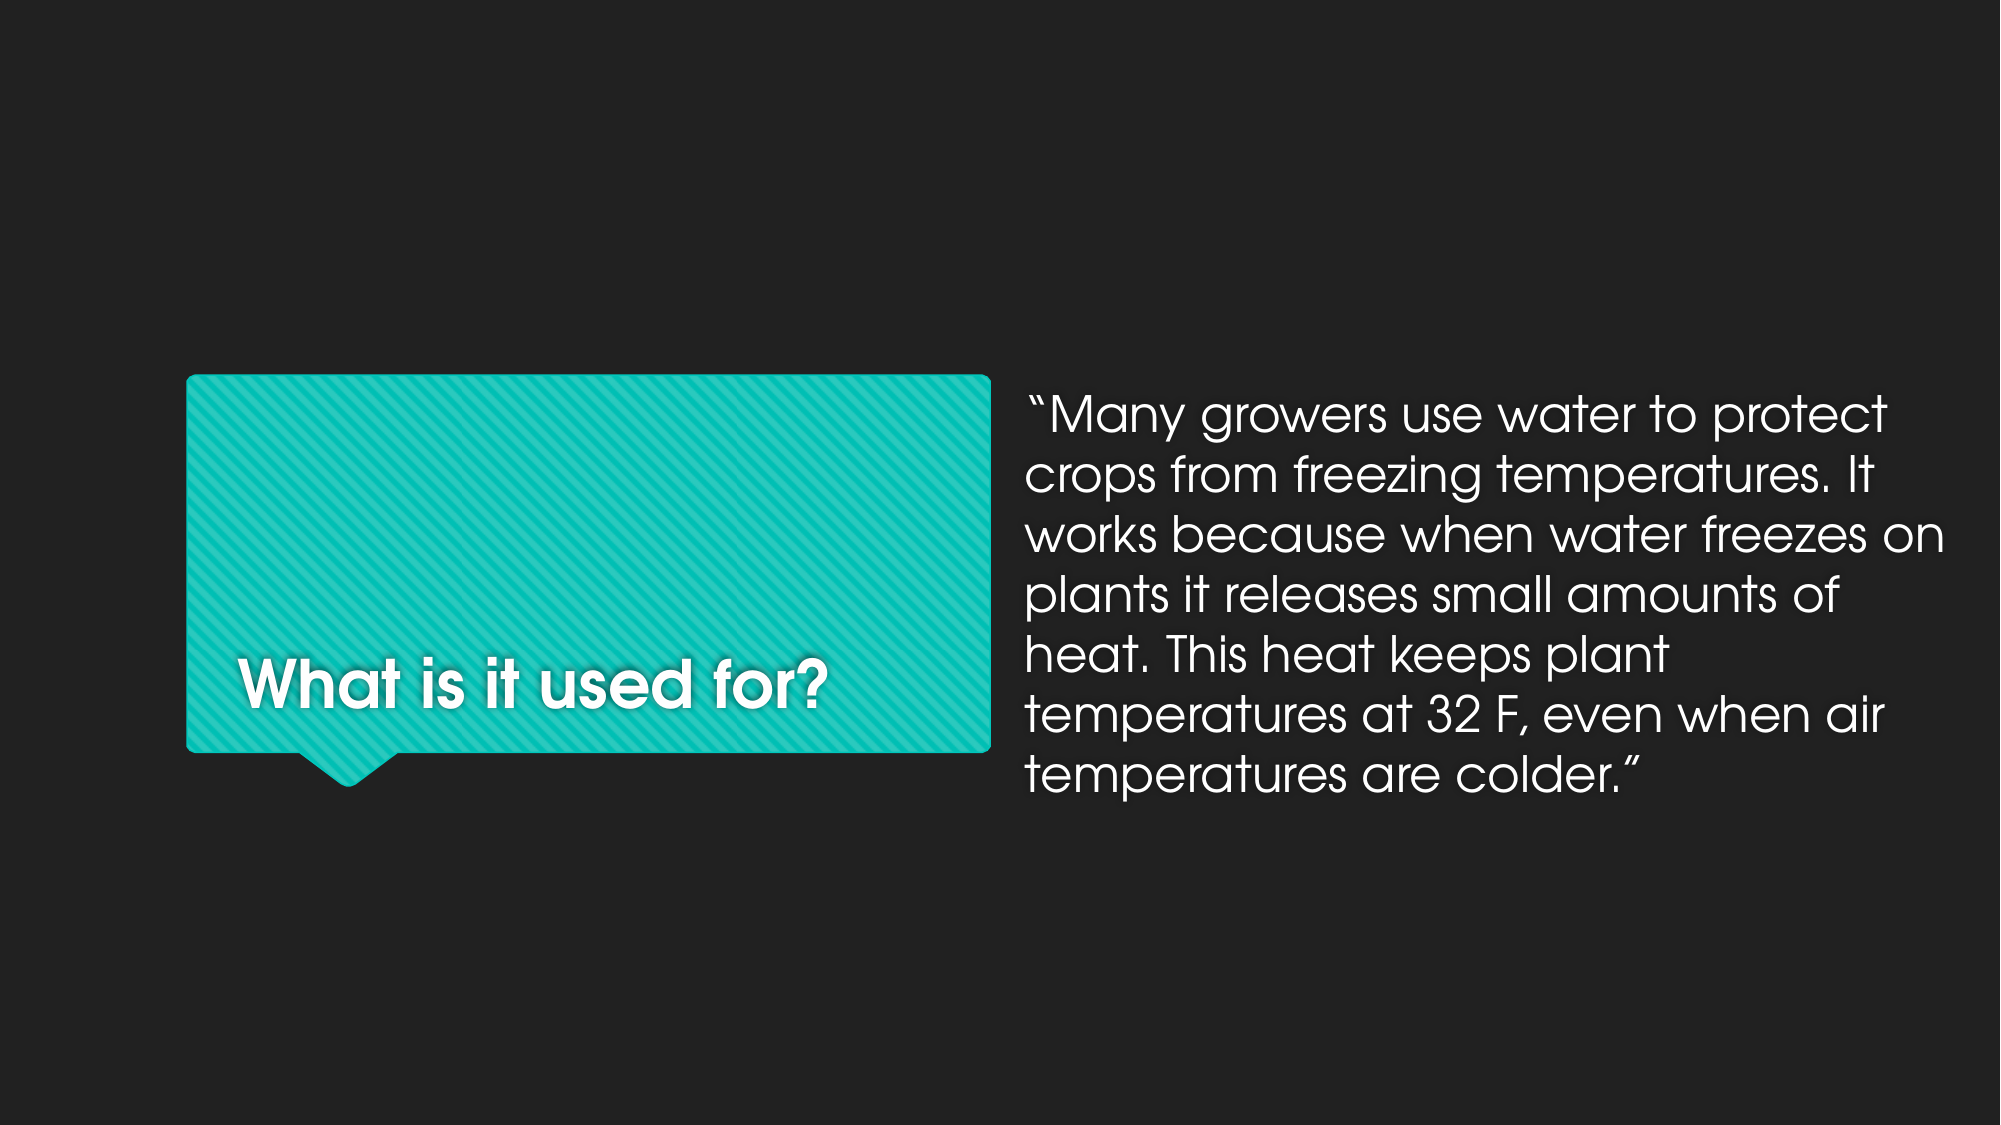

“Many growers use water to protect crops from freezing temperatures. It works because when water freezes on plants it releases small amounts of heat. This heat keeps plant temperatures at 32 F, even when air temperatures are colder.”
# What is it used for?